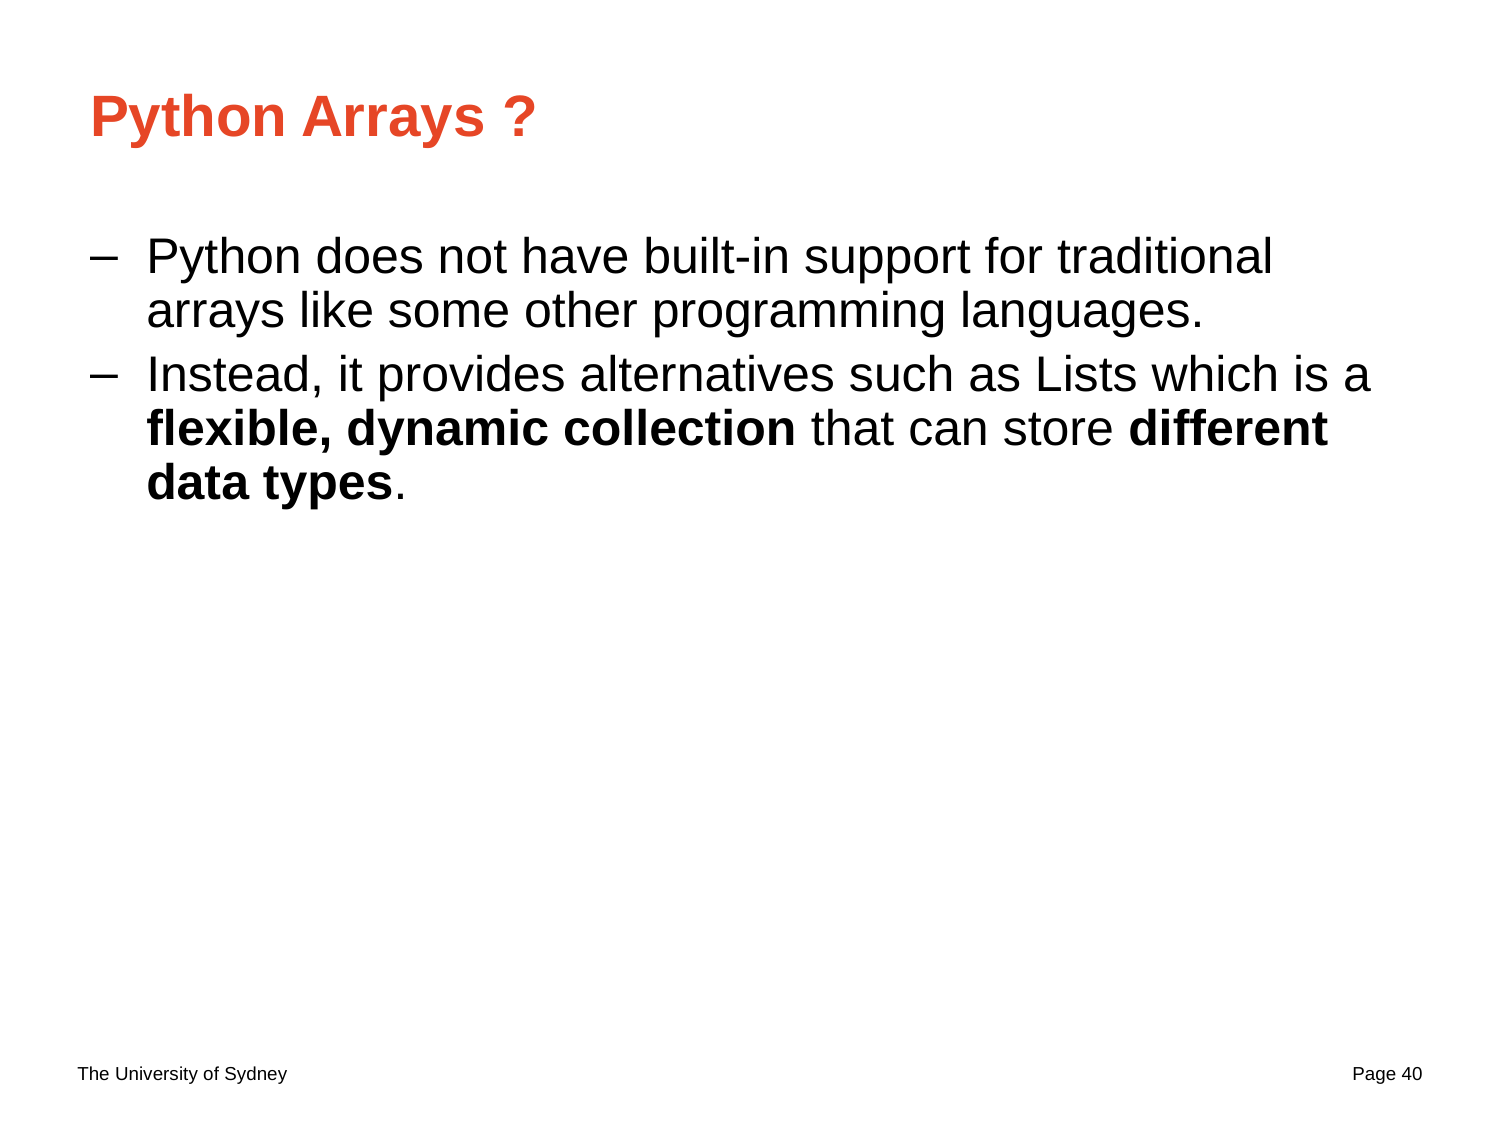

# Python Arrays ?
Python does not have built-in support for traditional arrays like some other programming languages.
Instead, it provides alternatives such as Lists which is a flexible, dynamic collection that can store different data types.